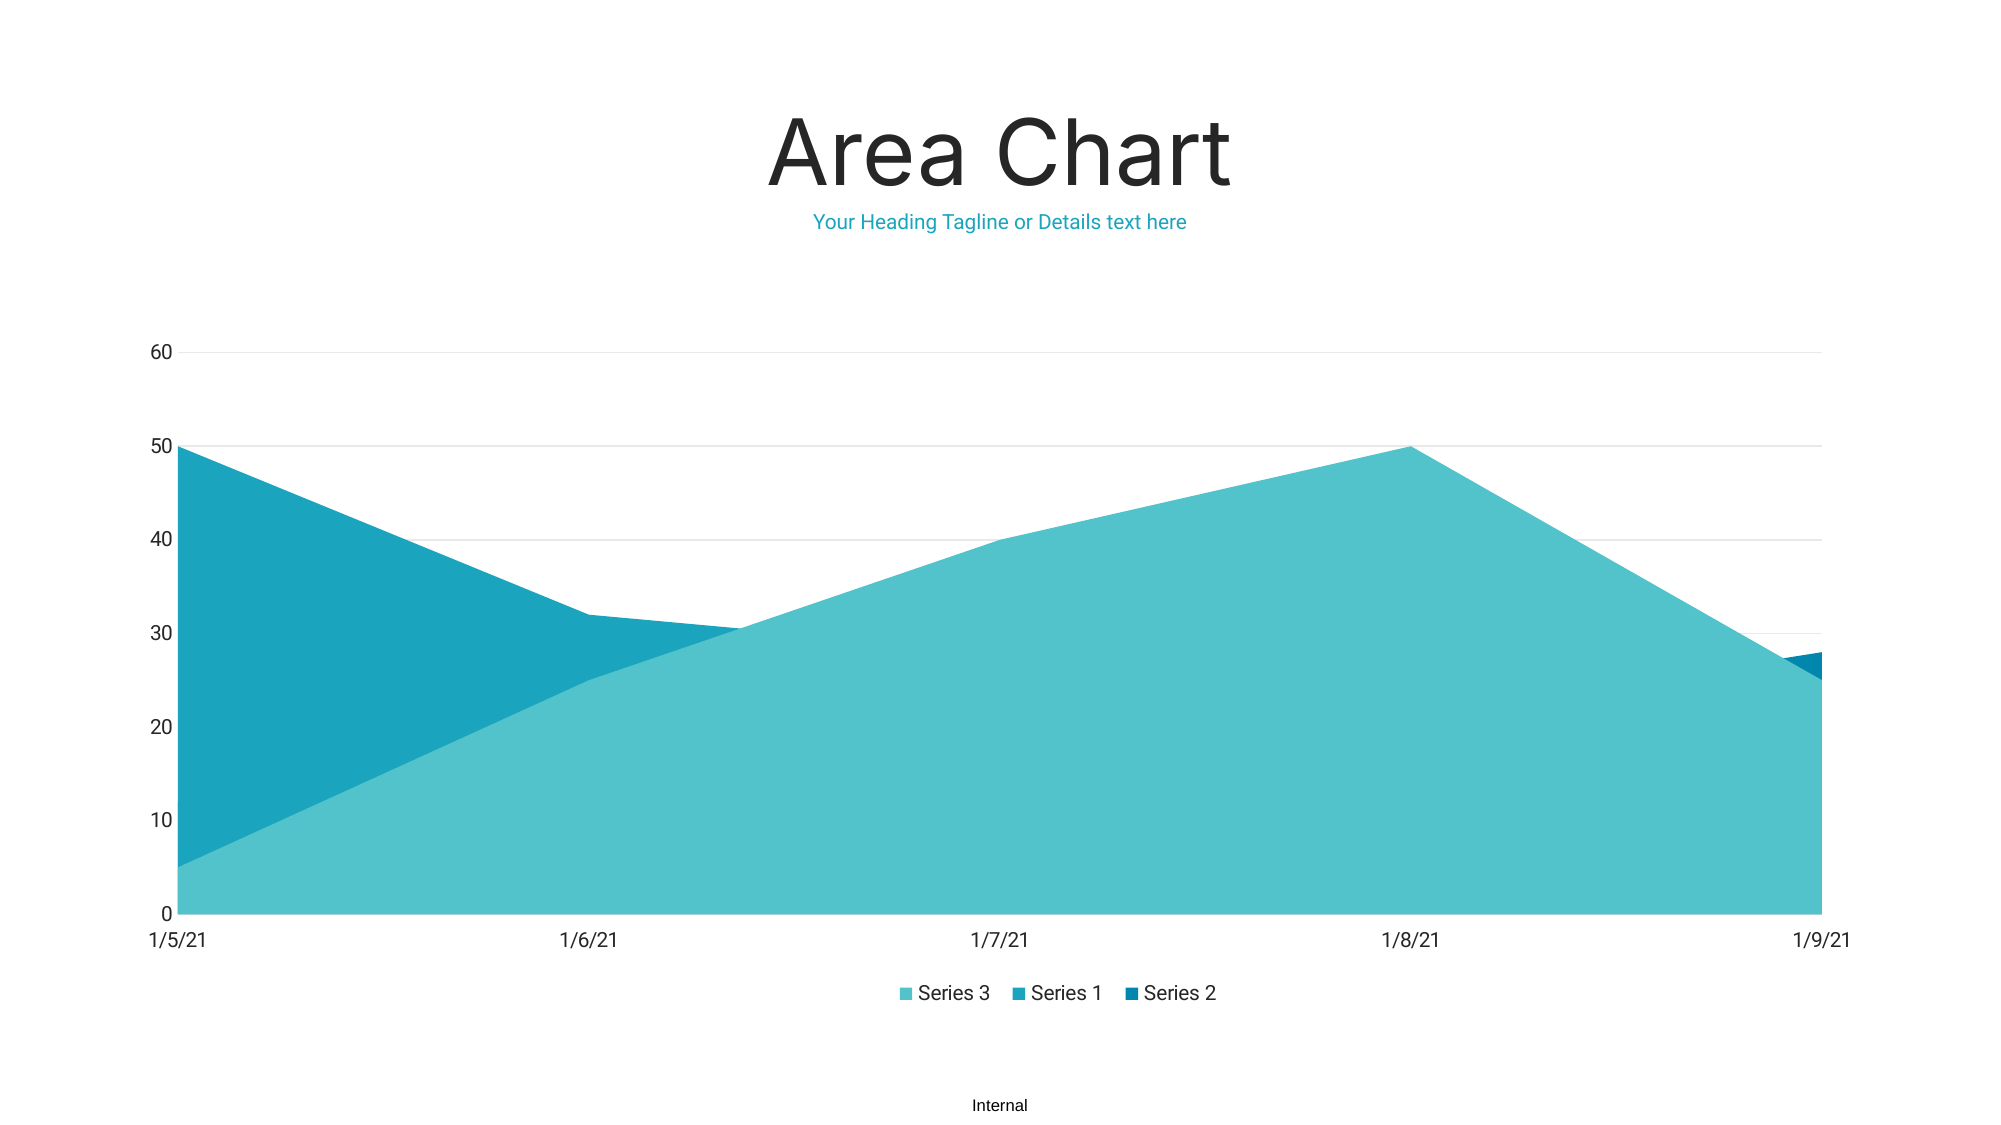

Area Chart
Your Heading Tagline or Details text here

### Chart

| Category | Series 3 | Series 1 | Series 2 |
|---|---|---|---|
| 44201 | 5.0 | 50.0 | 12.0 |
| 44202 | 25.0 | 32.0 | 12.0 |
| 44203 | 40.0 | 28.0 | 12.0 |
| 44204 | 50.0 | 12.0 | 21.0 |
| 44205 | 25.0 | 15.0 | 28.0 |